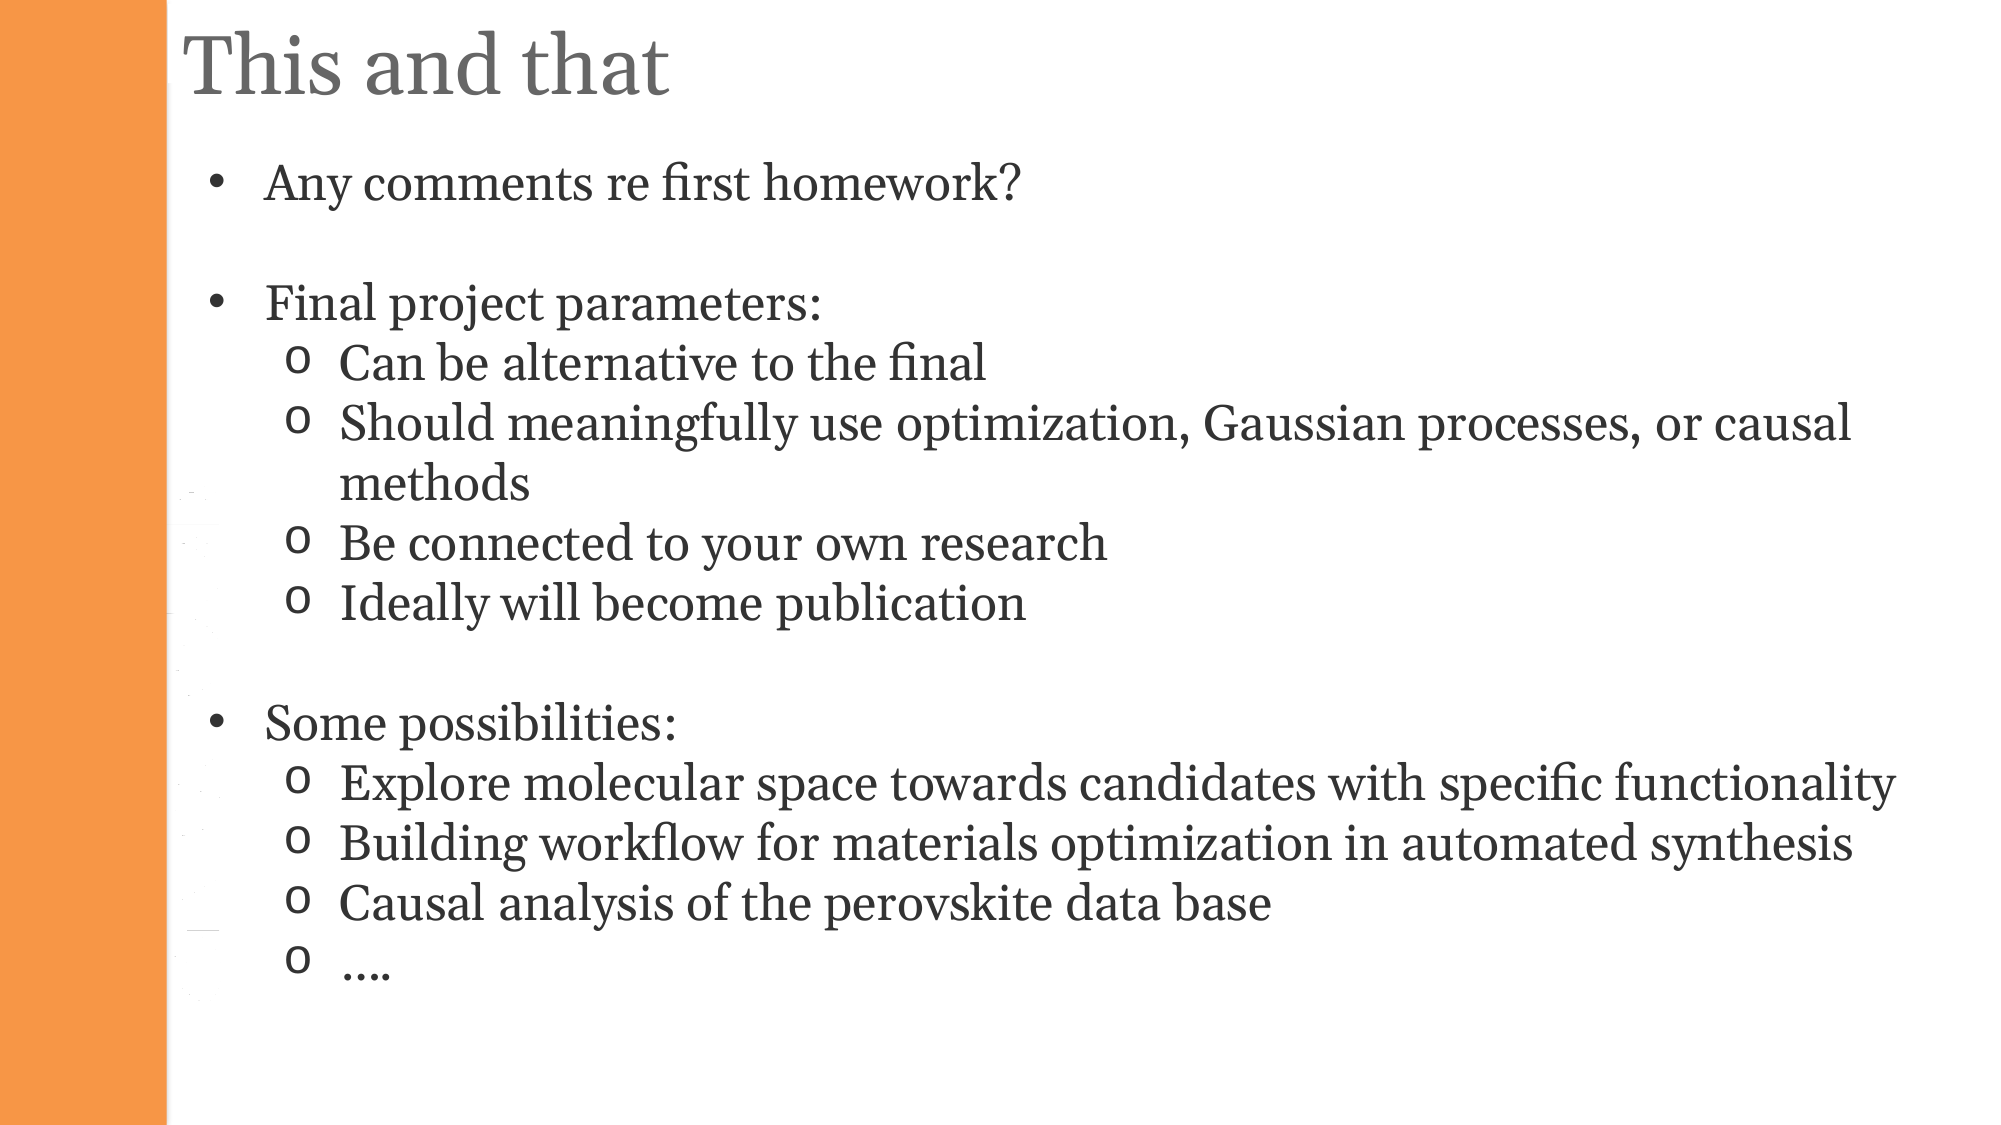

This and that
Any comments re first homework?

Final project parameters:
Can be alternative to the final
Should meaningfully use optimization, Gaussian processes, or causal methods
Be connected to your own research
Ideally will become publication

Some possibilities:
Explore molecular space towards candidates with specific functionality
Building workflow for materials optimization in automated synthesis
Causal analysis of the perovskite data base
….